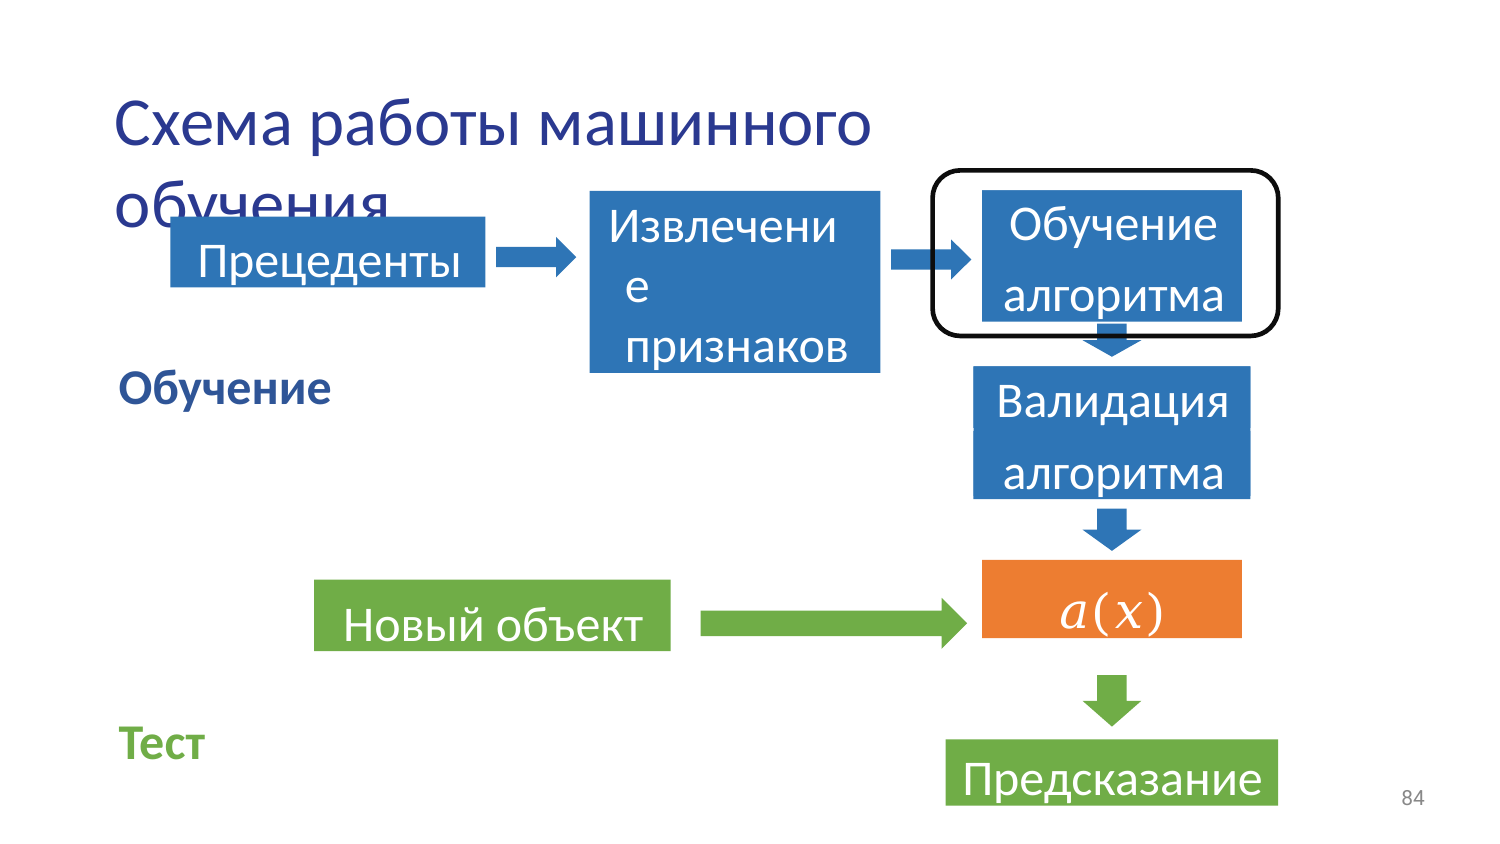

# Схема работы машинного обучения

Обучение
Извлечение  признаков
Прецеденты

алгоритма
Обучение

Валидация
алгоритма

𝑎(𝑥)
Новый объект

Тест
Предсказание
84